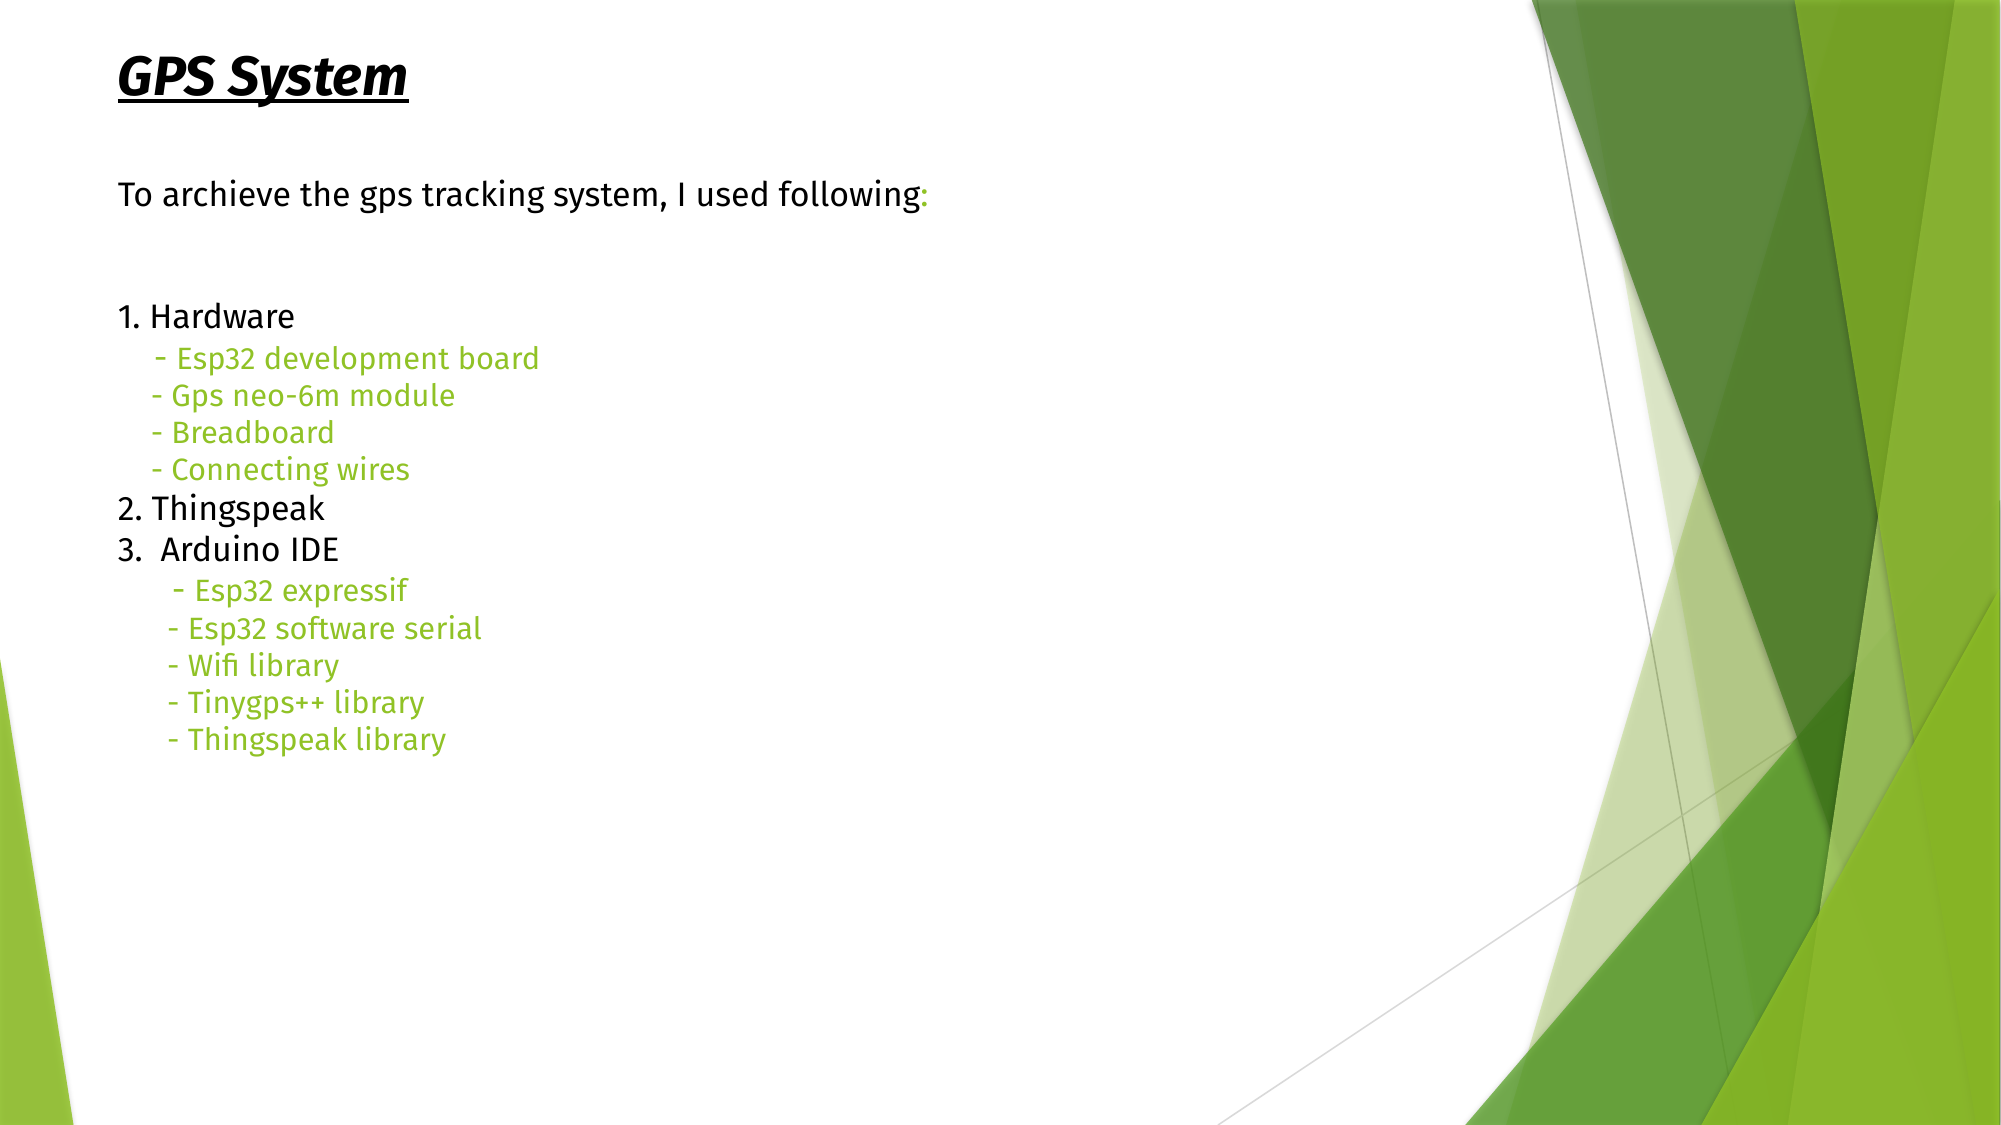

# GPS System To archieve the gps tracking system, I used following: 1. Hardware - Esp32 development board - Gps neo-6m module - Breadboard - Connecting wires 2. Thingspeak 3.  Arduino IDE - Esp32 expressif - Esp32 software serial - Wifi library - Tinygps++ library - Thingspeak library